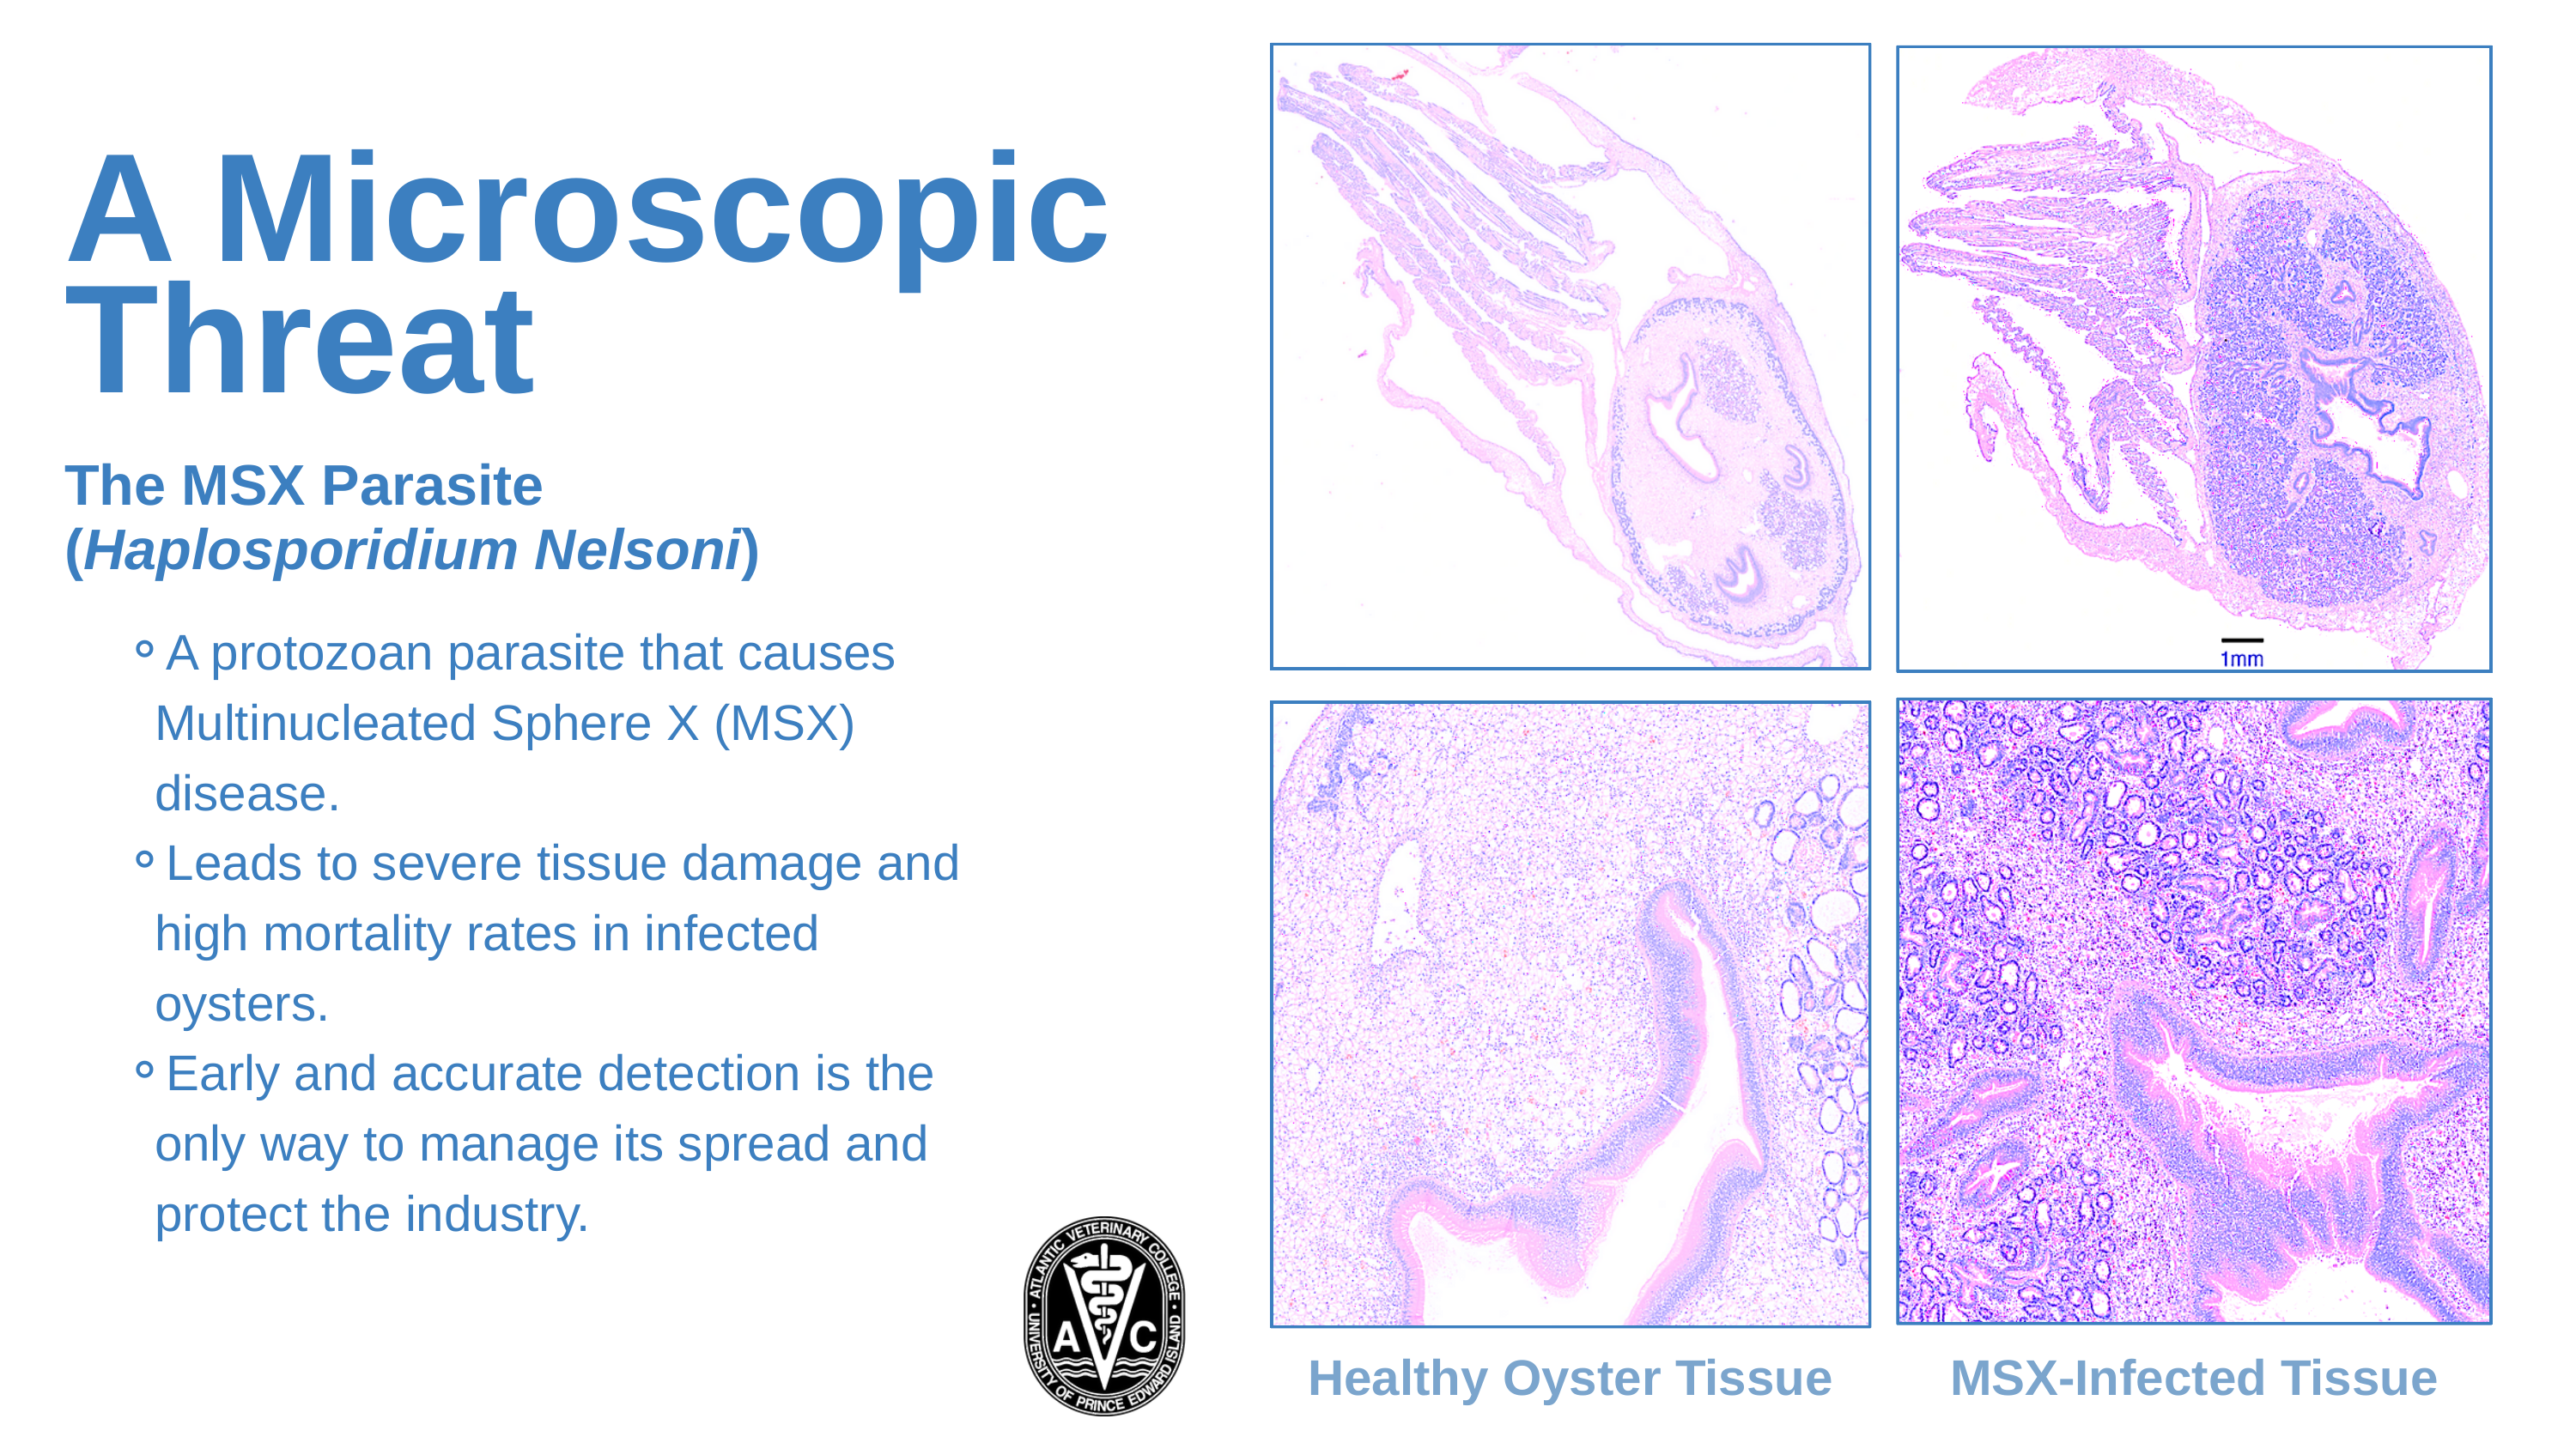

Healthy Oyster Tissue

MSX-Infected Tissue
A Microscopic Threat
The MSX Parasite (Haplosporidium Nelsoni)
A protozoan parasite that causes Multinucleated Sphere X (MSX) disease.
Leads to severe tissue damage and high mortality rates in infected oysters.
Early and accurate detection is the only way to manage its spread and protect the industry.